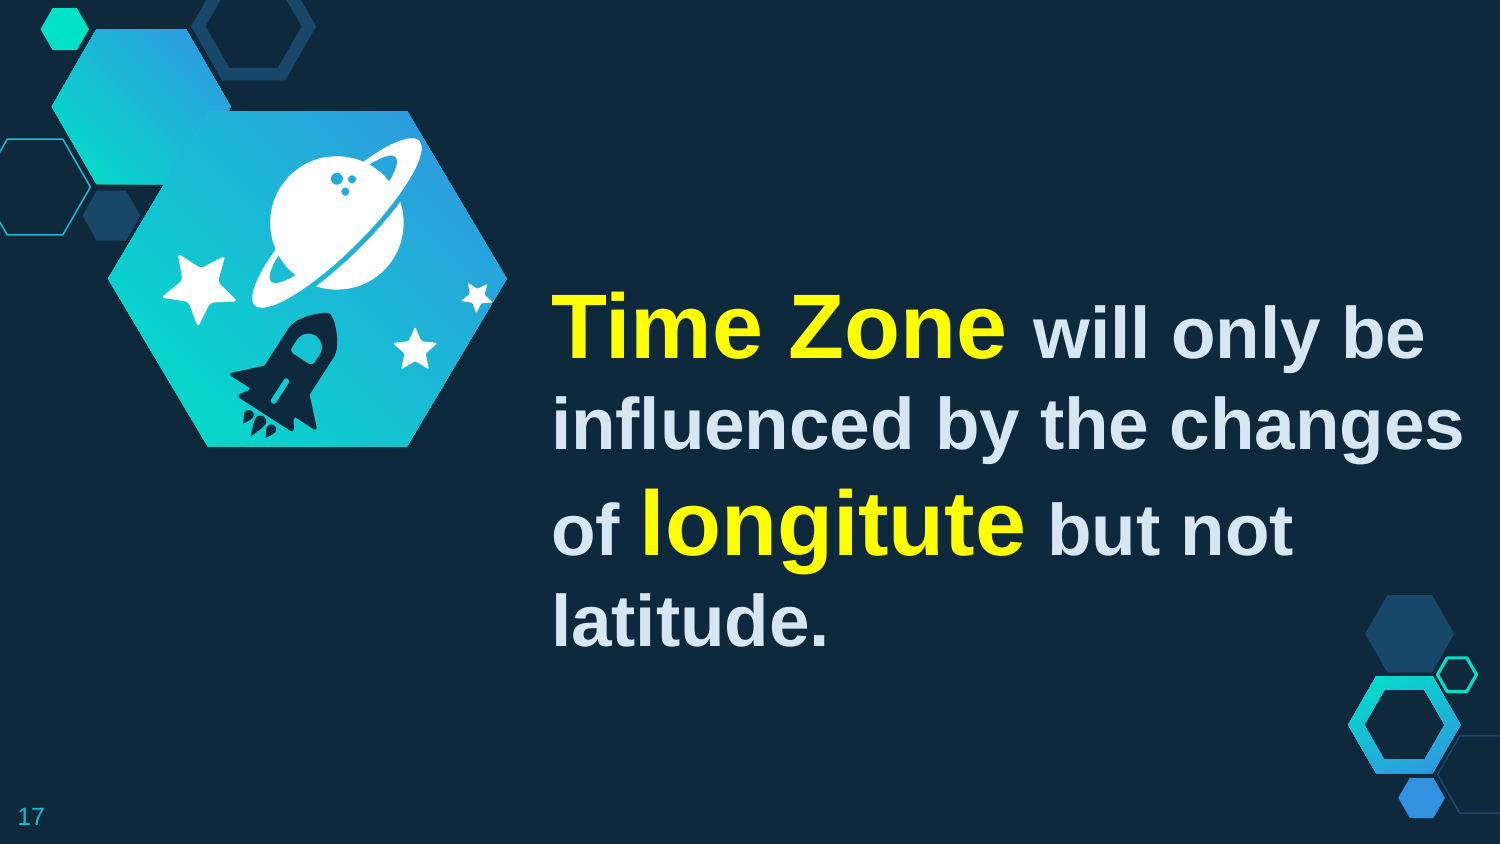

Time Zone will only be influenced by the changes of longitute but not latitude.

17